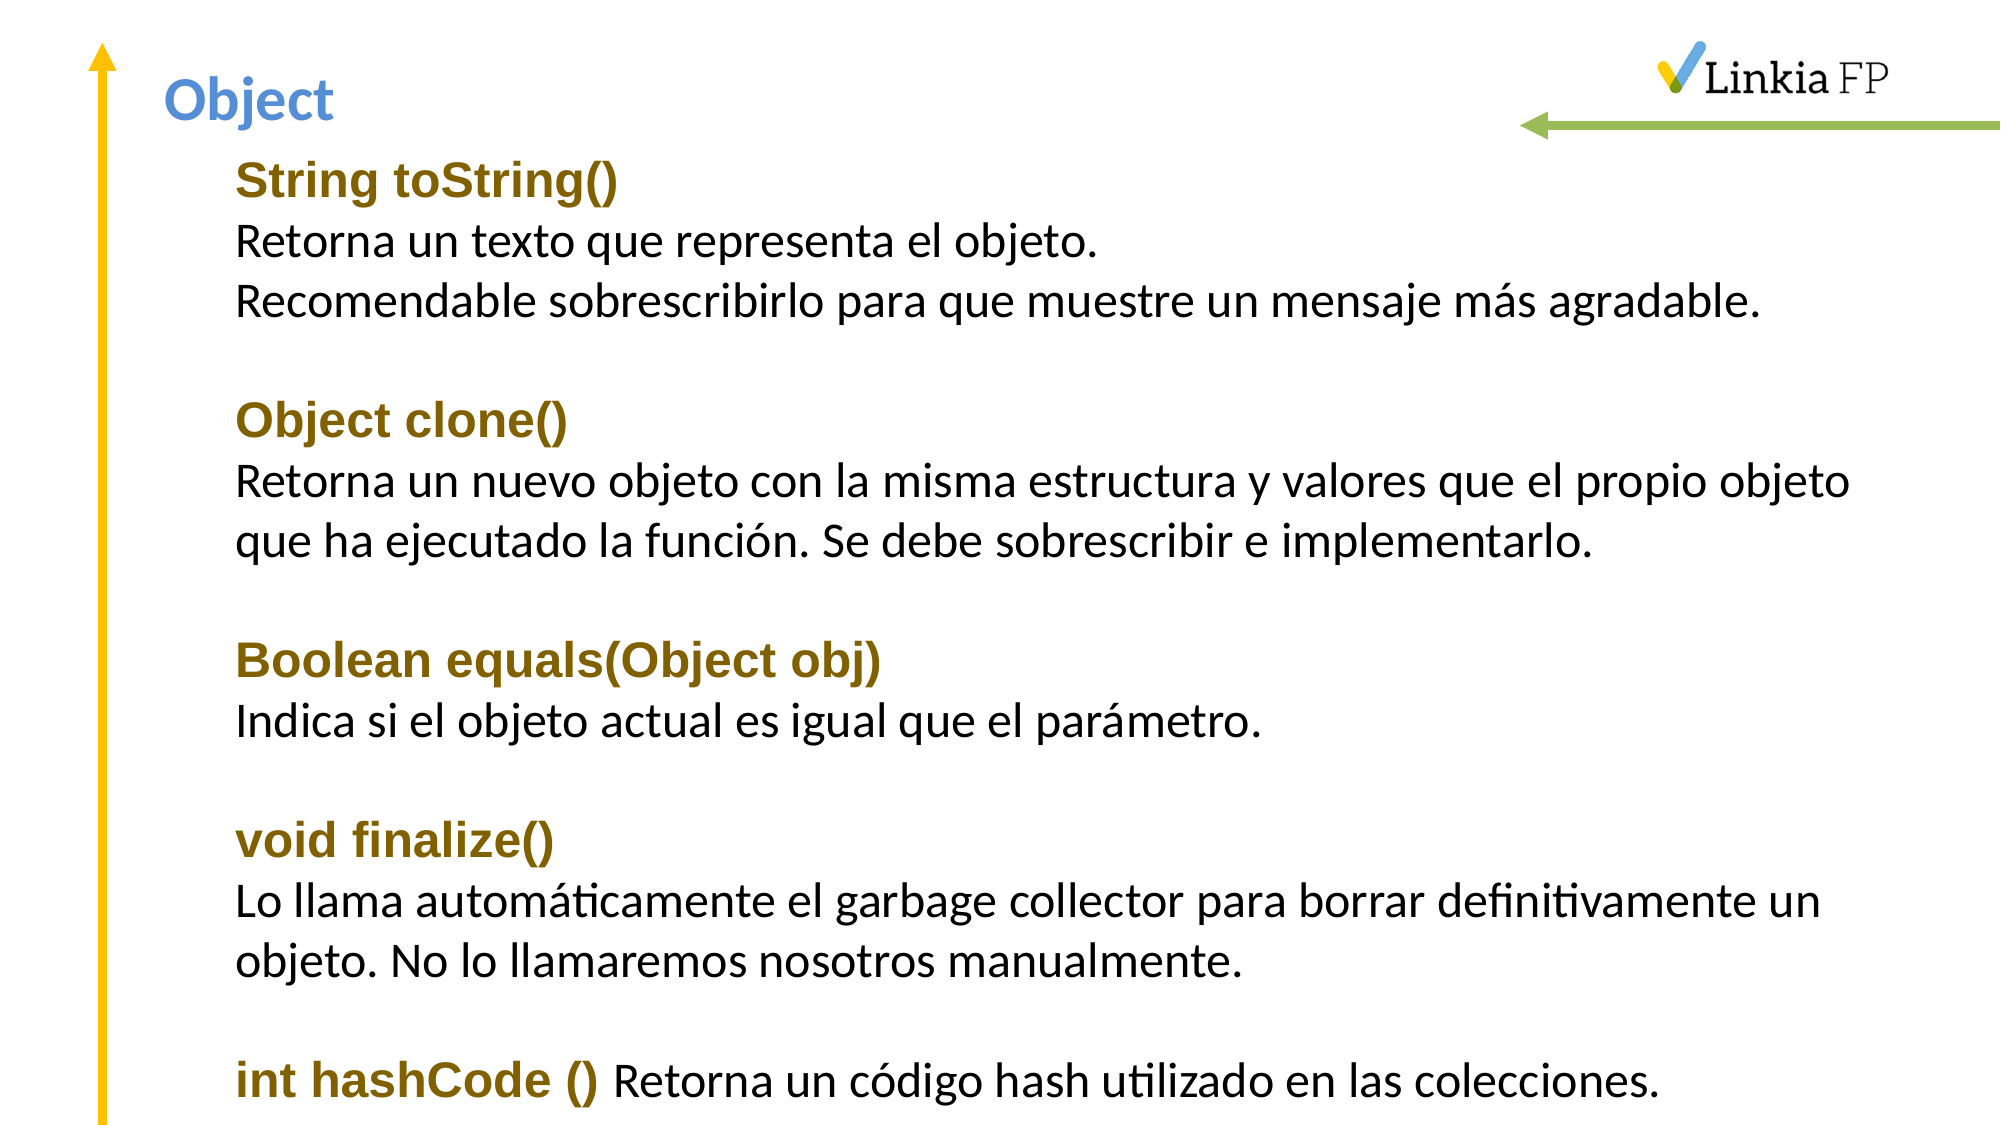

# Object
String toString()
Retorna un texto que representa el objeto.
Recomendable sobrescribirlo para que muestre un mensaje más agradable.
Object clone()
Retorna un nuevo objeto con la misma estructura y valores que el propio objeto que ha ejecutado la función. Se debe sobrescribir e implementarlo.

Boolean equals(Object obj)
Indica si el objeto actual es igual que el parámetro.

void finalize()
Lo llama automáticamente el garbage collector para borrar definitivamente un objeto. No lo llamaremos nosotros manualmente.
int hashCode () Retorna un código hash utilizado en las colecciones.